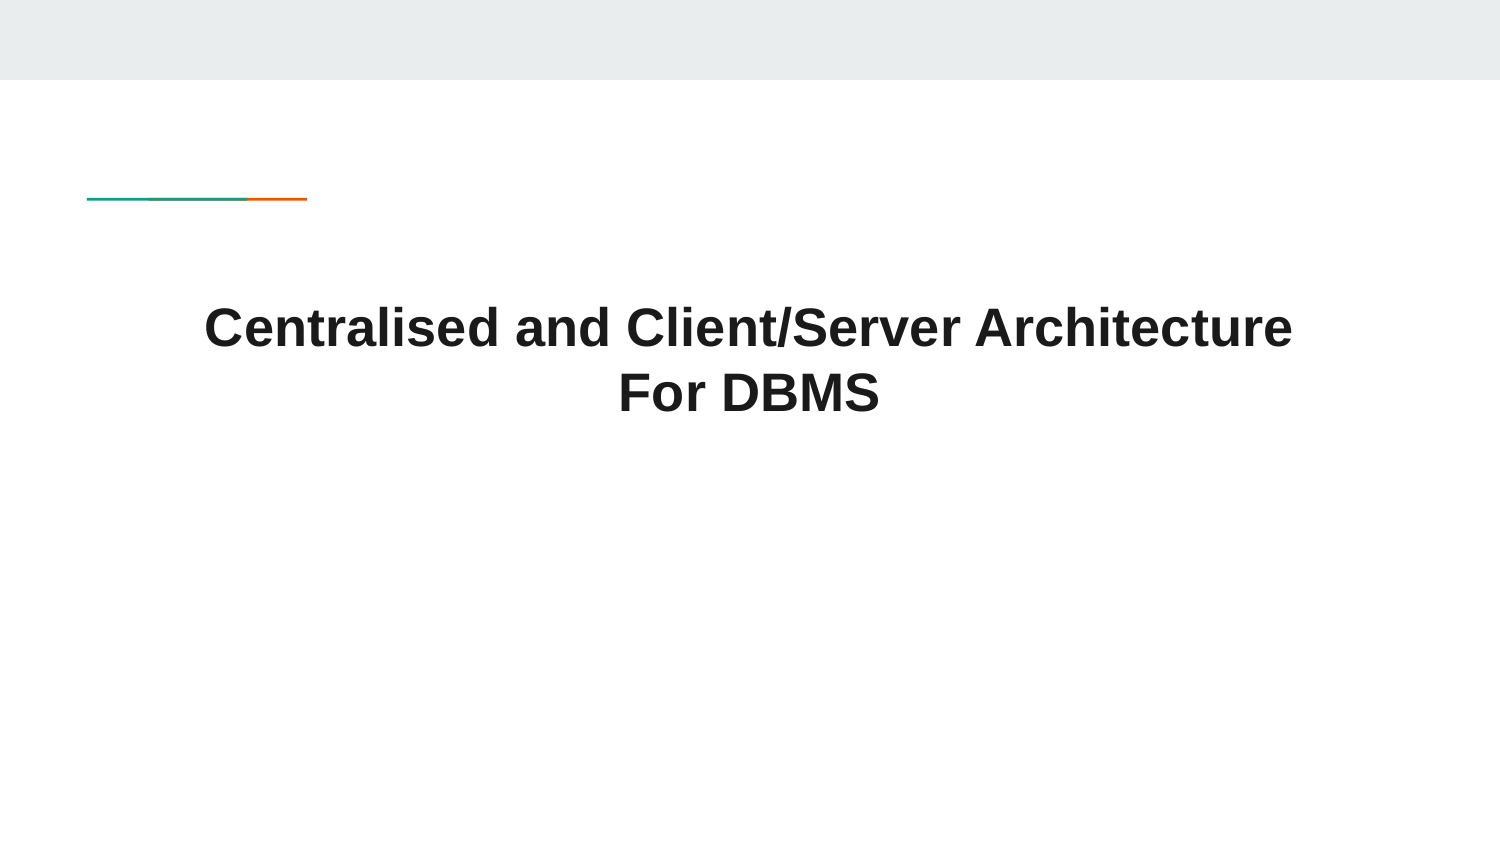

# Centralised and Client/Server Architecture
For DBMS